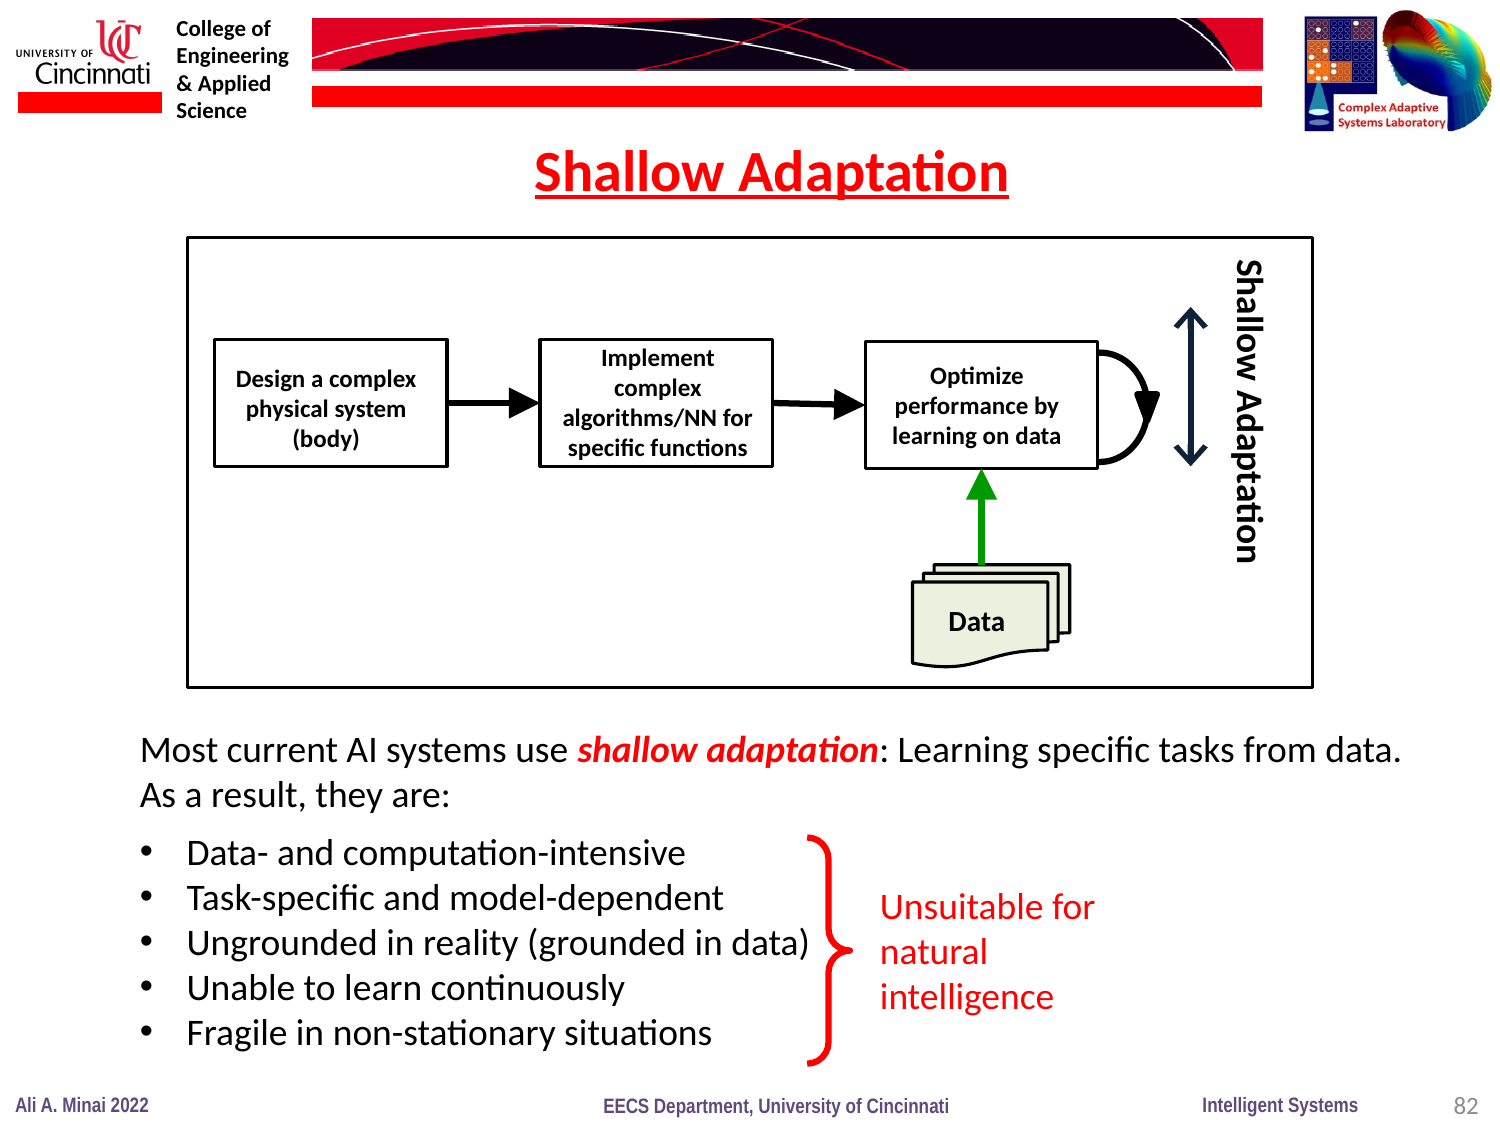

Shallow Adaptation

Implement complex algorithms/NN for specific functions

Optimize performance by learning on data

Design a complex physical system (body)
Shallow Adaptation

Data
Most current AI systems use shallow adaptation: Learning specific tasks from data.  As a result, they are:
Data- and computation-intensive
Task-specific and model-dependent
Ungrounded in reality (grounded in data)
Unable to learn continuously
Fragile in non-stationary situations

Unsuitable for natural intelligence